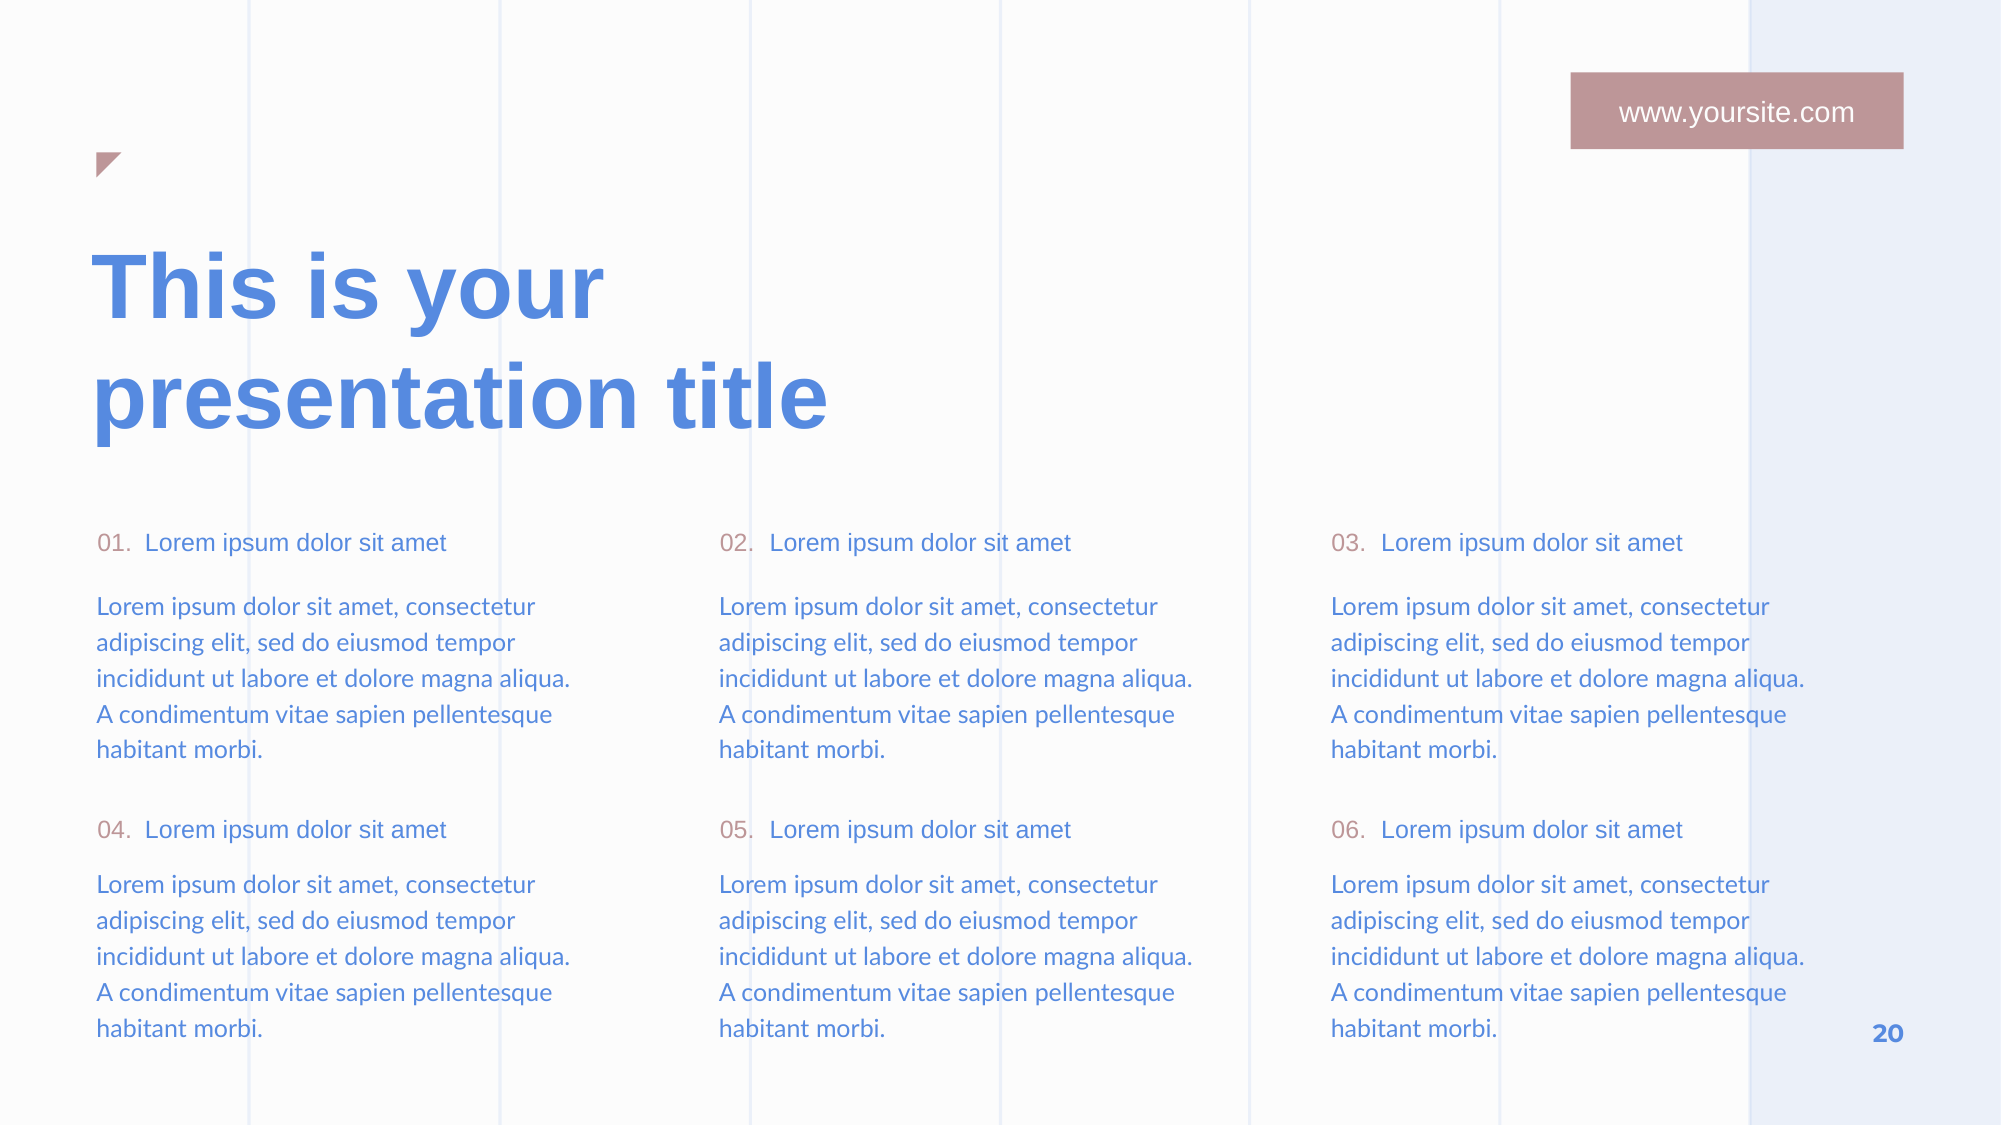

www.yoursite.com
This is your presentation title
Lorem ipsum dolor sit amet
01.
Lorem ipsum dolor sit amet
02.
03.
Lorem ipsum dolor sit amet
Lorem ipsum dolor sit amet, consectetur adipiscing elit, sed do eiusmod tempor incididunt ut labore et dolore magna aliqua.
A condimentum vitae sapien pellentesque habitant morbi.
Lorem ipsum dolor sit amet, consectetur adipiscing elit, sed do eiusmod tempor incididunt ut labore et dolore magna aliqua.
A condimentum vitae sapien pellentesque habitant morbi.
Lorem ipsum dolor sit amet, consectetur adipiscing elit, sed do eiusmod tempor incididunt ut labore et dolore magna aliqua.
A condimentum vitae sapien pellentesque habitant morbi.
04.
Lorem ipsum dolor sit amet
05.
Lorem ipsum dolor sit amet
06.
Lorem ipsum dolor sit amet
Lorem ipsum dolor sit amet, consectetur adipiscing elit, sed do eiusmod tempor incididunt ut labore et dolore magna aliqua.
A condimentum vitae sapien pellentesque habitant morbi.
Lorem ipsum dolor sit amet, consectetur adipiscing elit, sed do eiusmod tempor incididunt ut labore et dolore magna aliqua.
A condimentum vitae sapien pellentesque habitant morbi.
Lorem ipsum dolor sit amet, consectetur adipiscing elit, sed do eiusmod tempor incididunt ut labore et dolore magna aliqua.
A condimentum vitae sapien pellentesque habitant morbi.